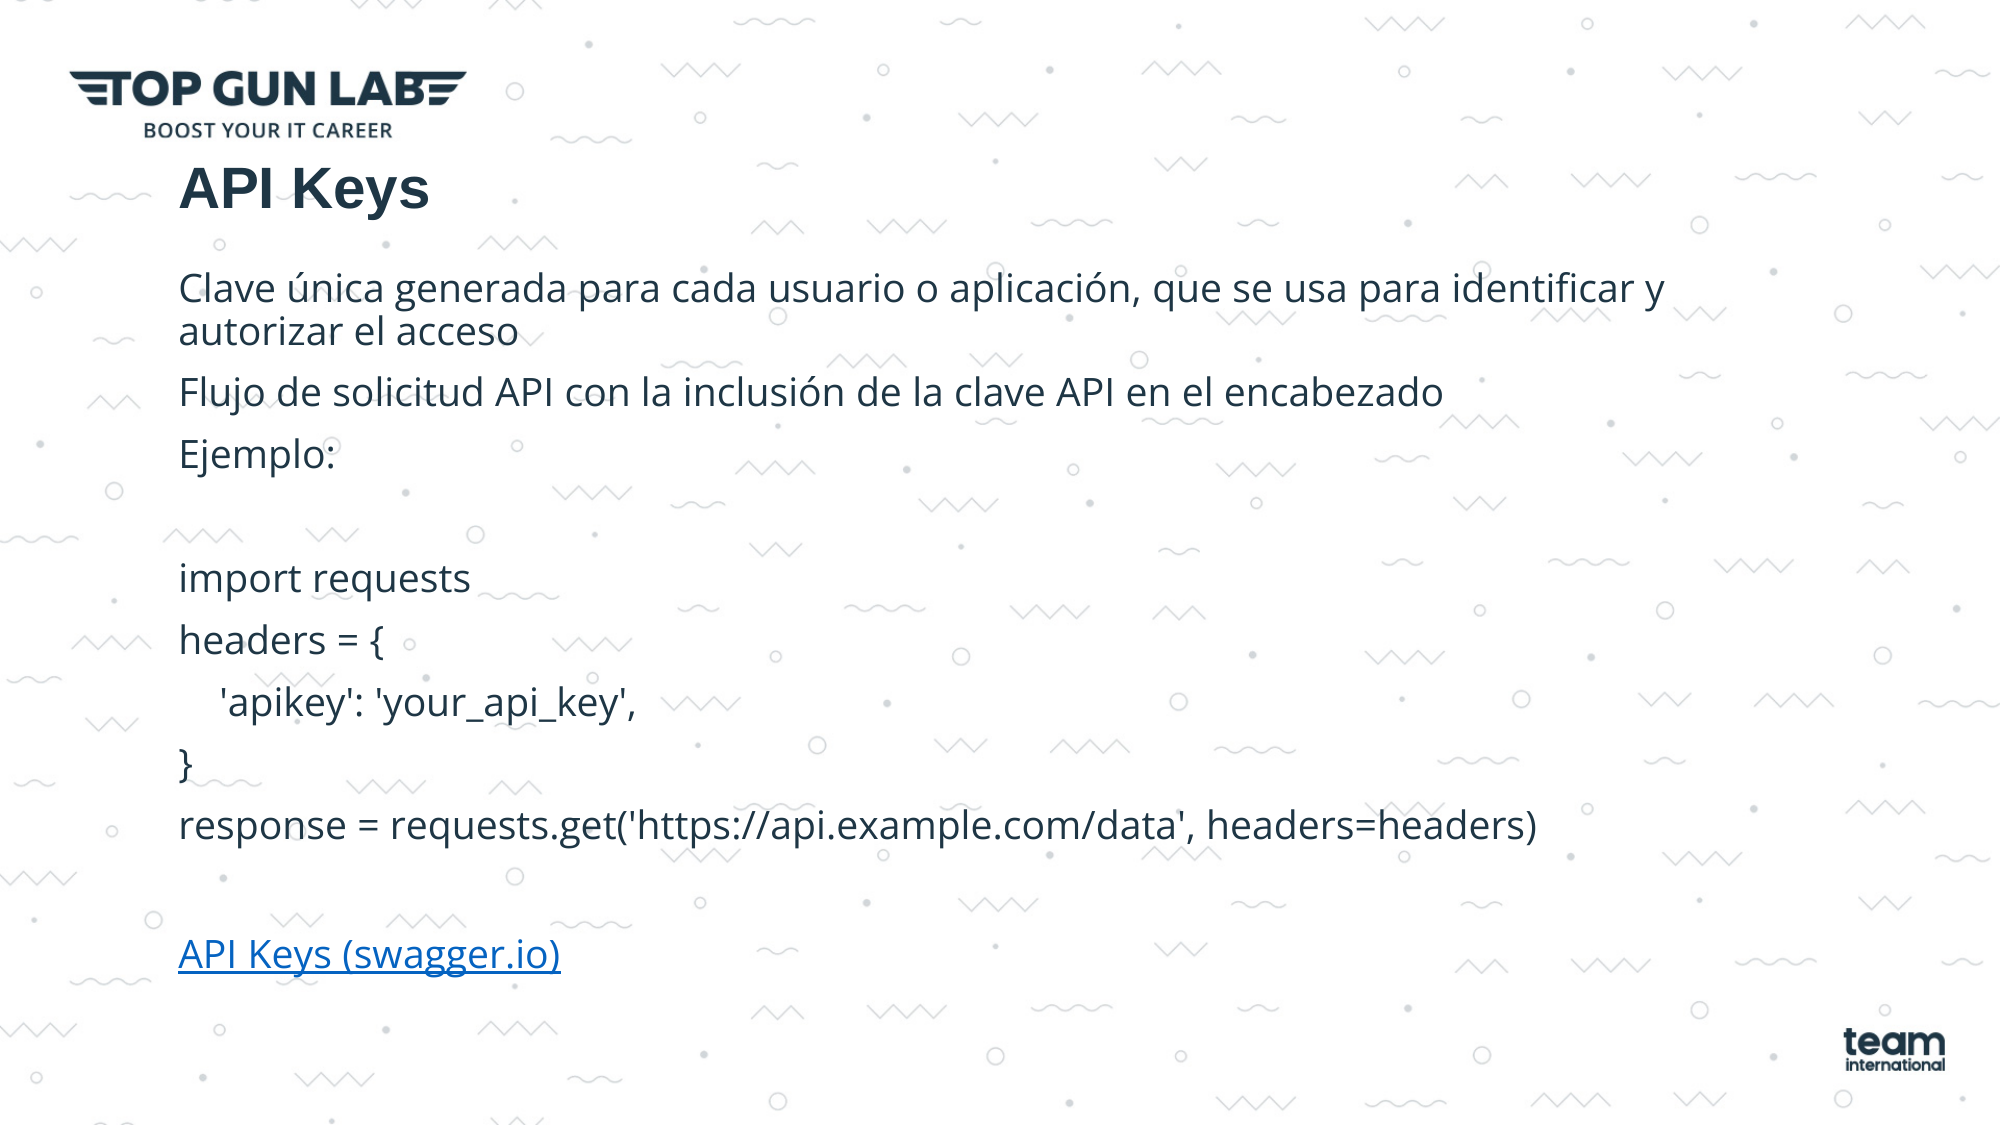

# API Keys
Clave única generada para cada usuario o aplicación, que se usa para identificar y autorizar el acceso
Flujo de solicitud API con la inclusión de la clave API en el encabezado
Ejemplo:

import requests
headers = {
    'apikey': 'your_api_key',
}
response = requests.get('https://api.example.com/data', headers=headers)

API Keys (swagger.io)